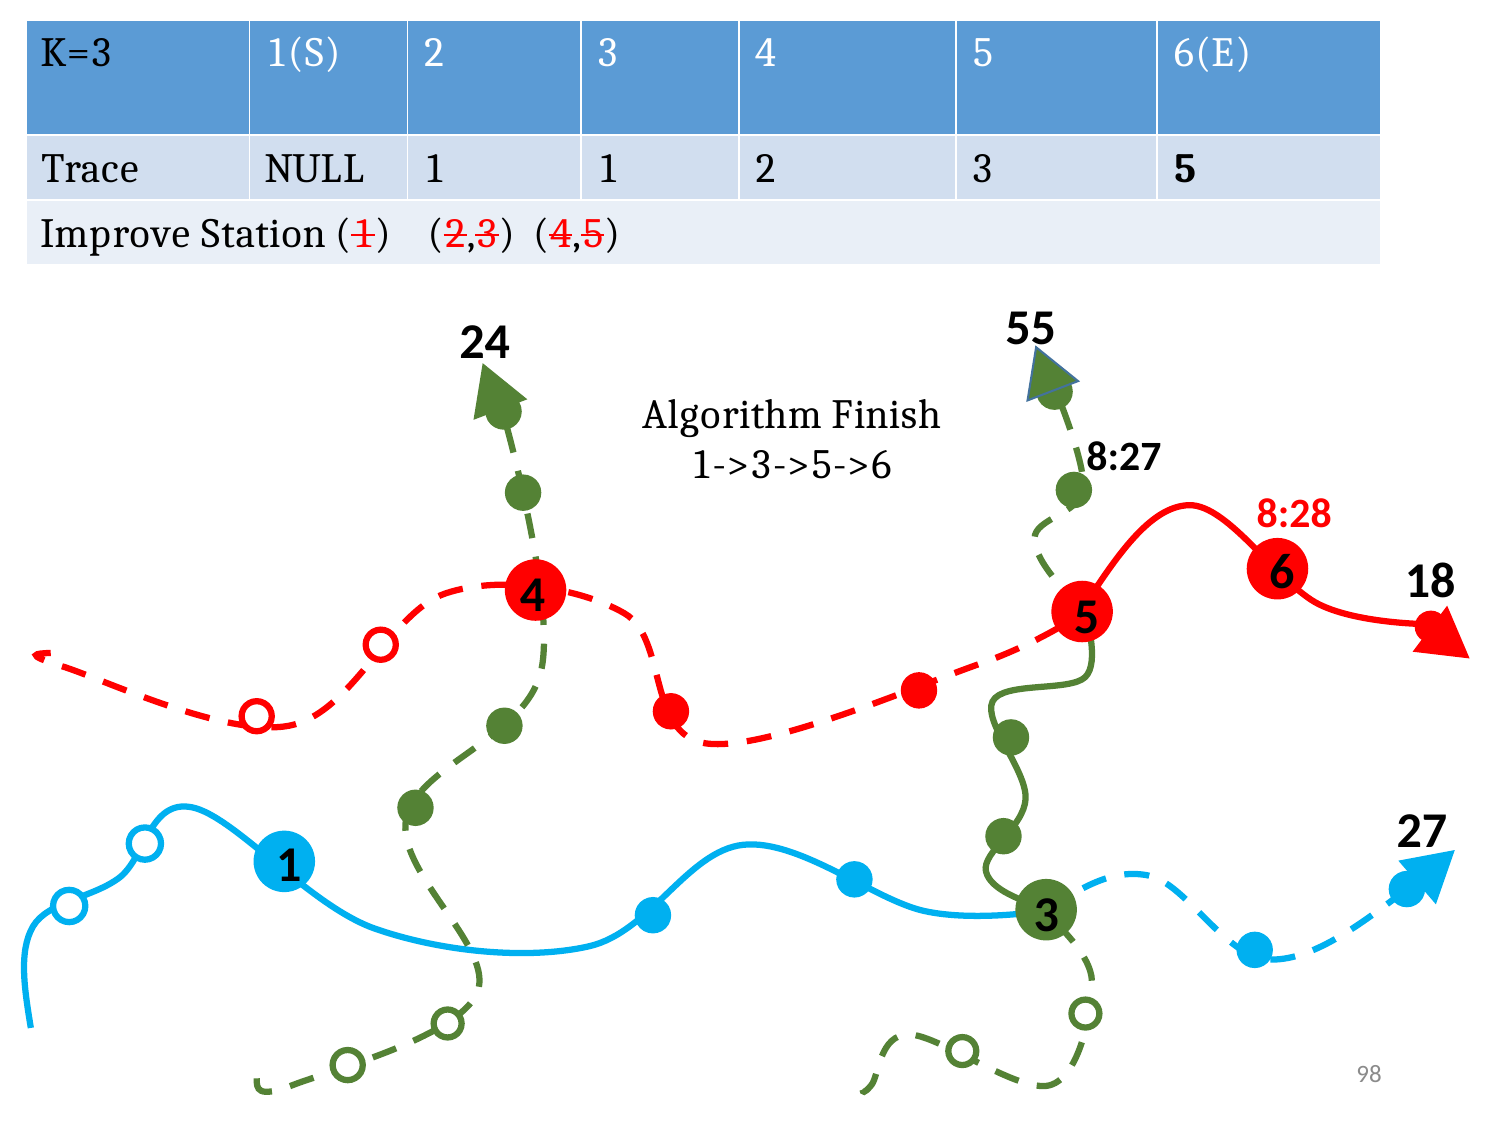

| K=3 | 1(S) | 2 | 3 | 4 | 5 | 6(E) |
| --- | --- | --- | --- | --- | --- | --- |
| Trace | NULL | 1 | 1 | 2 | 3 | 5 |
| Improve Station (1) (2,3) (4,5) |  |  |  |  |  |  |
55
24

Algorithm Finish
1->3->5->6

8:27

8:28

18
6
4

5

27

1

3

98